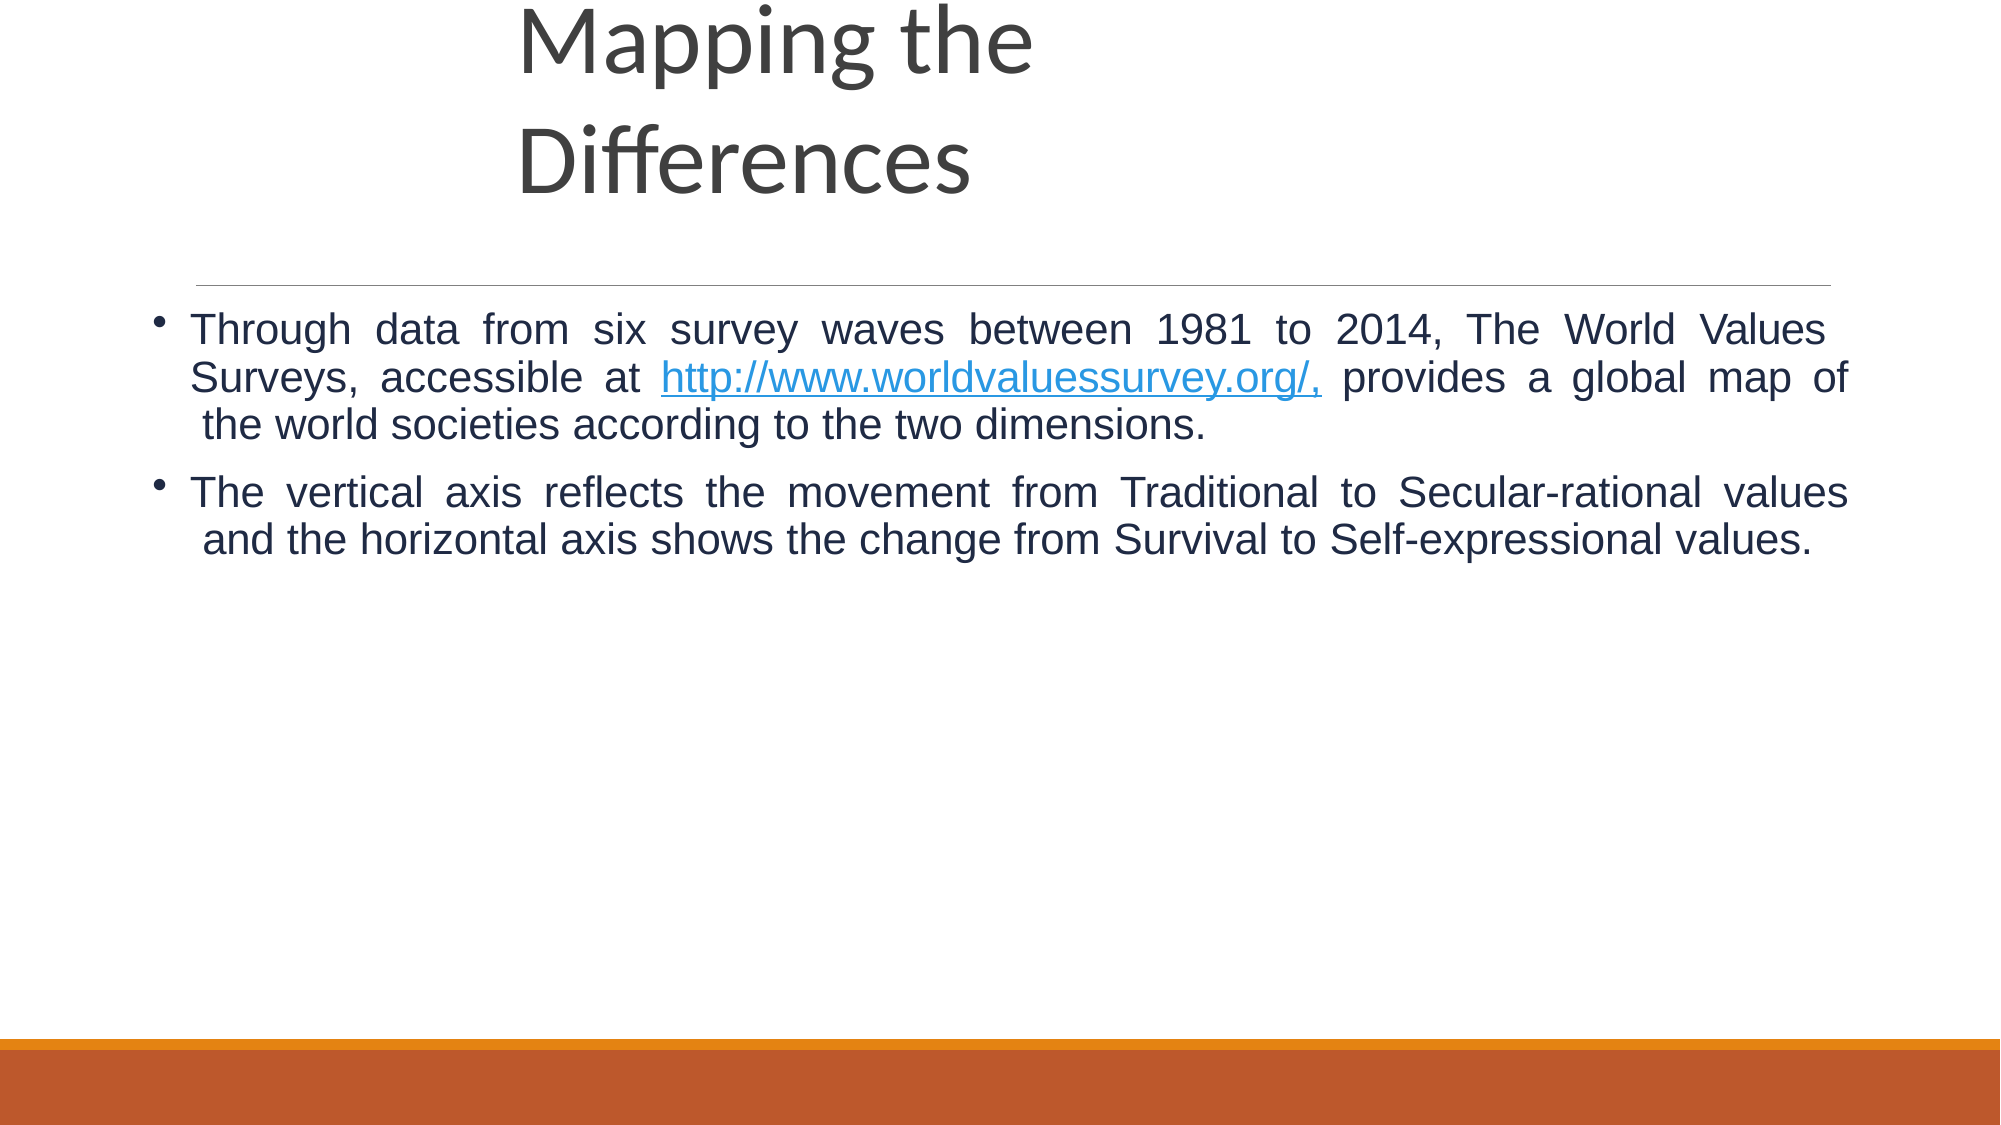

# Mapping the Differences
Through data from six survey waves between 1981 to 2014, The World Values  Surveys, accessible at http://www.worldvaluessurvey.org/, provides a global map of  the world societies according to the two dimensions.
The vertical axis reflects the movement from Traditional to Secular-rational values  and the horizontal axis shows the change from Survival to Self-expressional values.